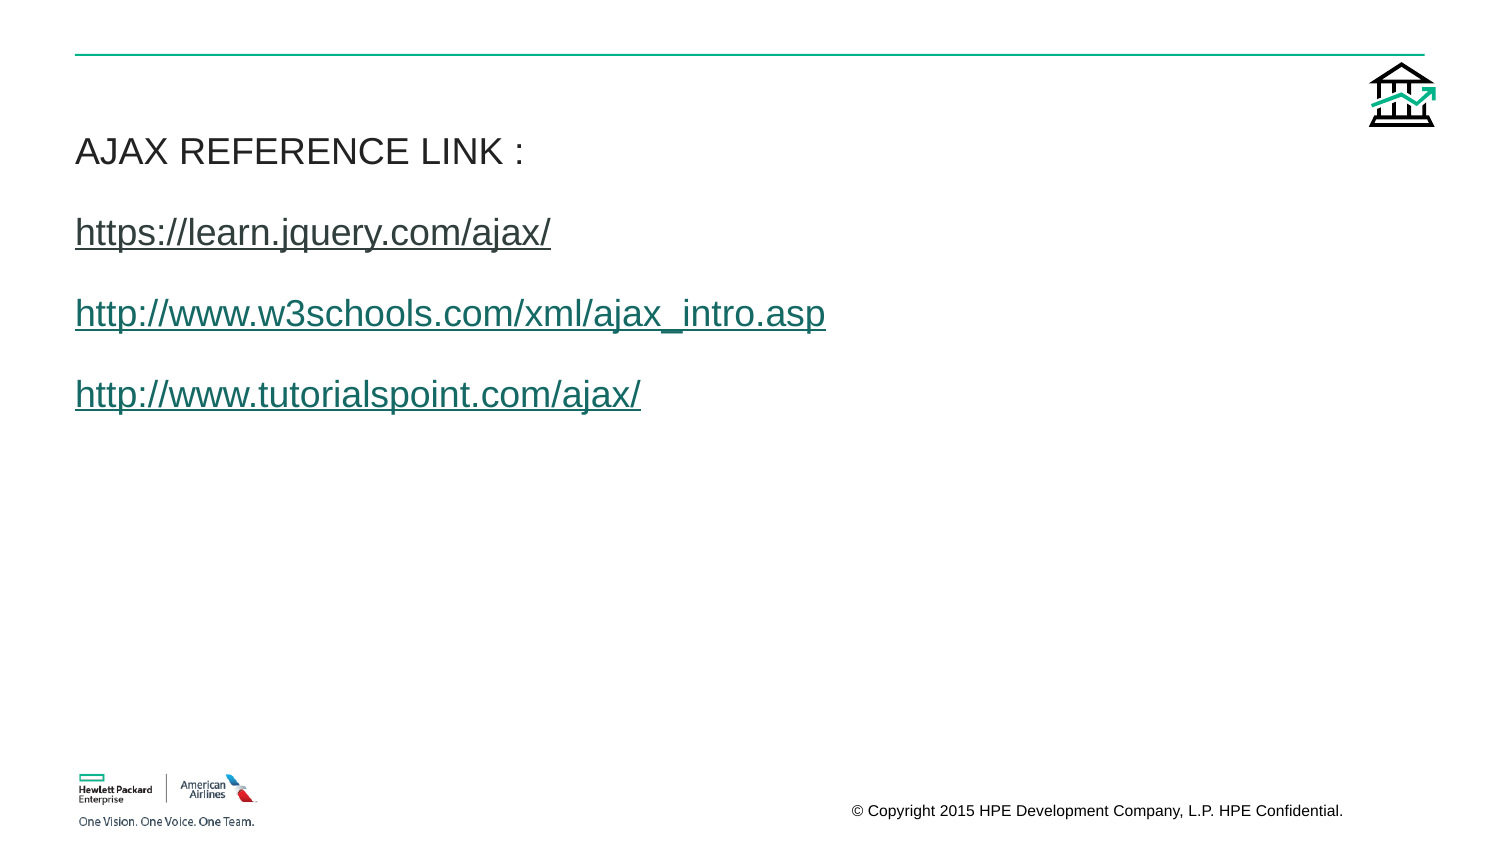

AJAX REFERENCE LINK :

https://learn.jquery.com/ajax/

http://www.w3schools.com/xml/ajax_intro.asp

http://www.tutorialspoint.com/ajax/